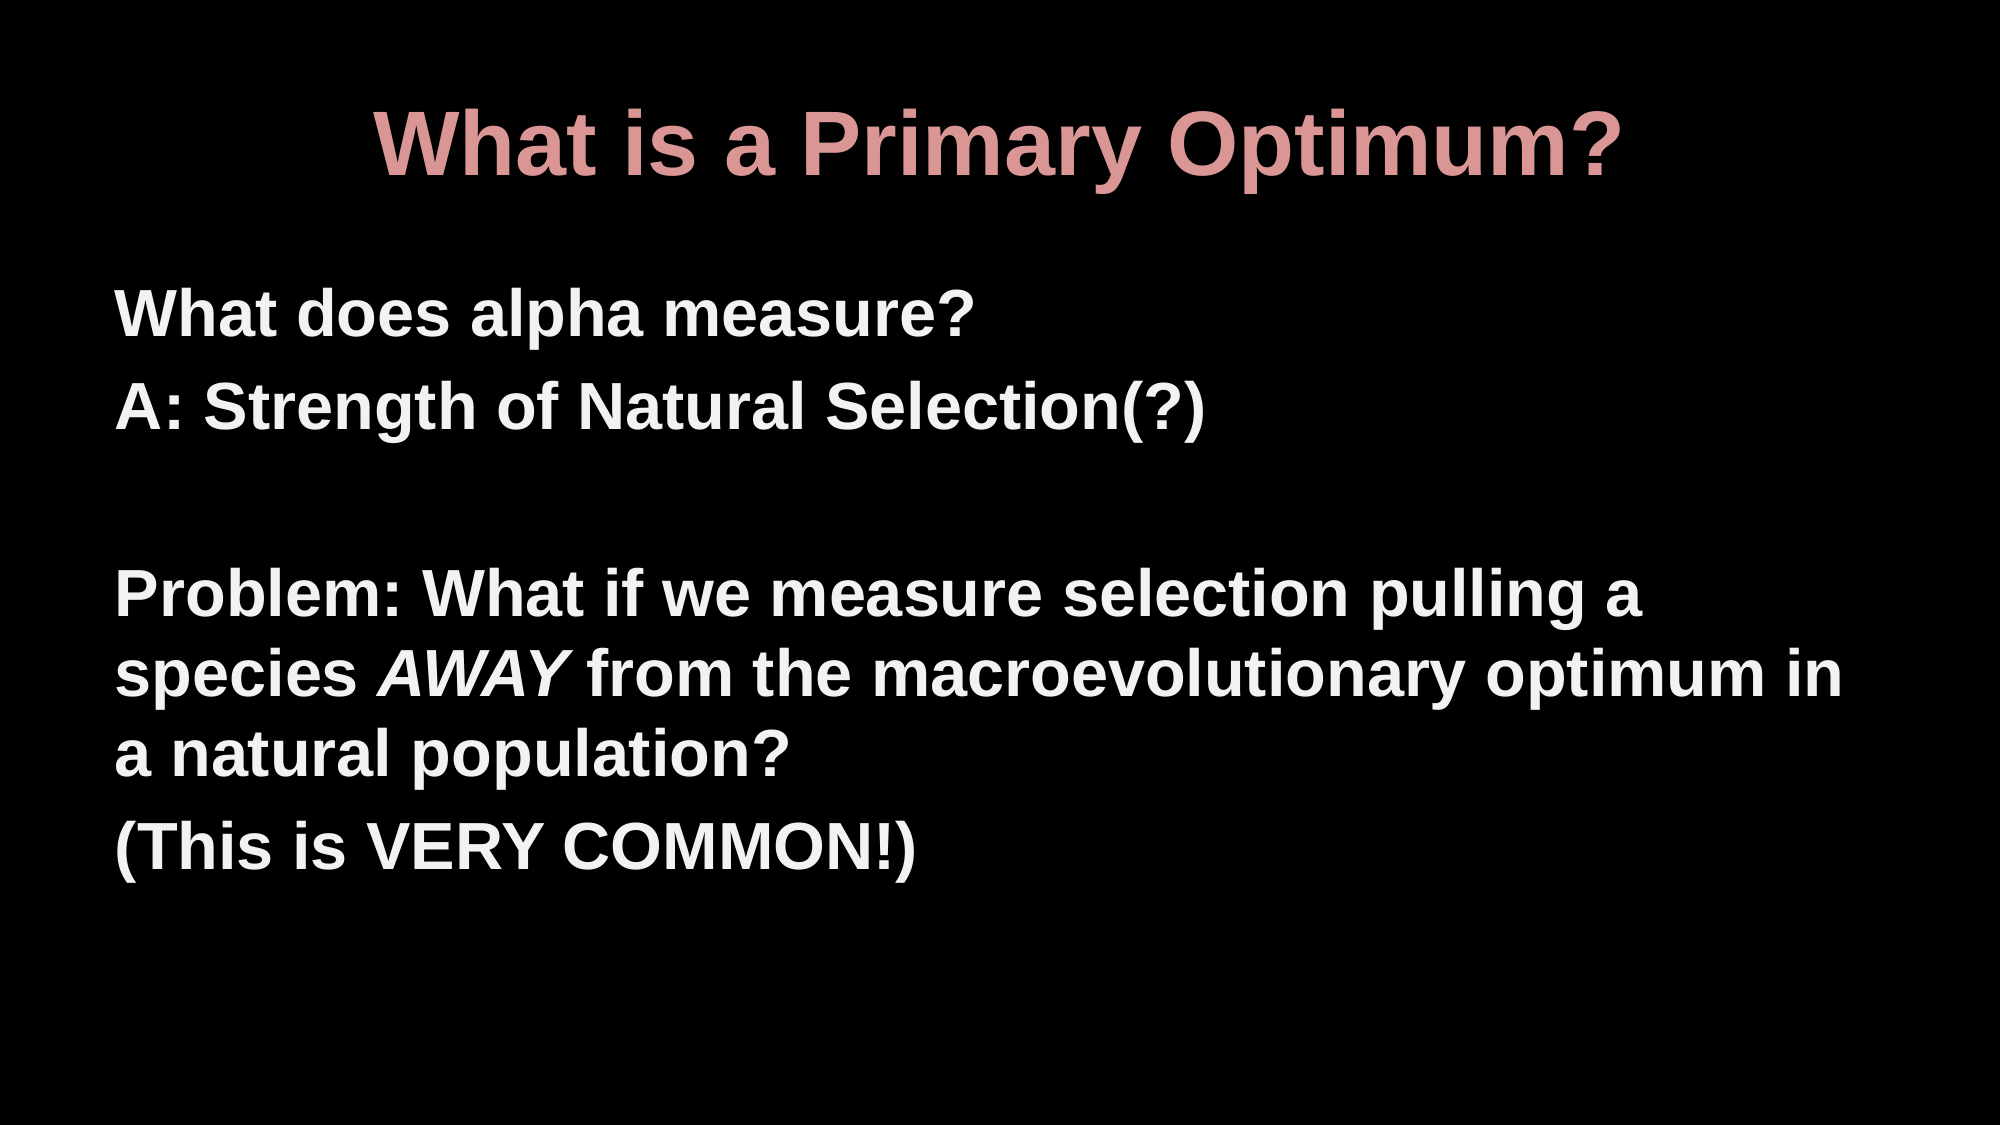

# What is a Primary Optimum?
What does alpha measure?
A: Strength of Natural Selection(?)

Problem: What if we measure selection pulling a species AWAY from the macroevolutionary optimum in a natural population?
(This is VERY COMMON!)